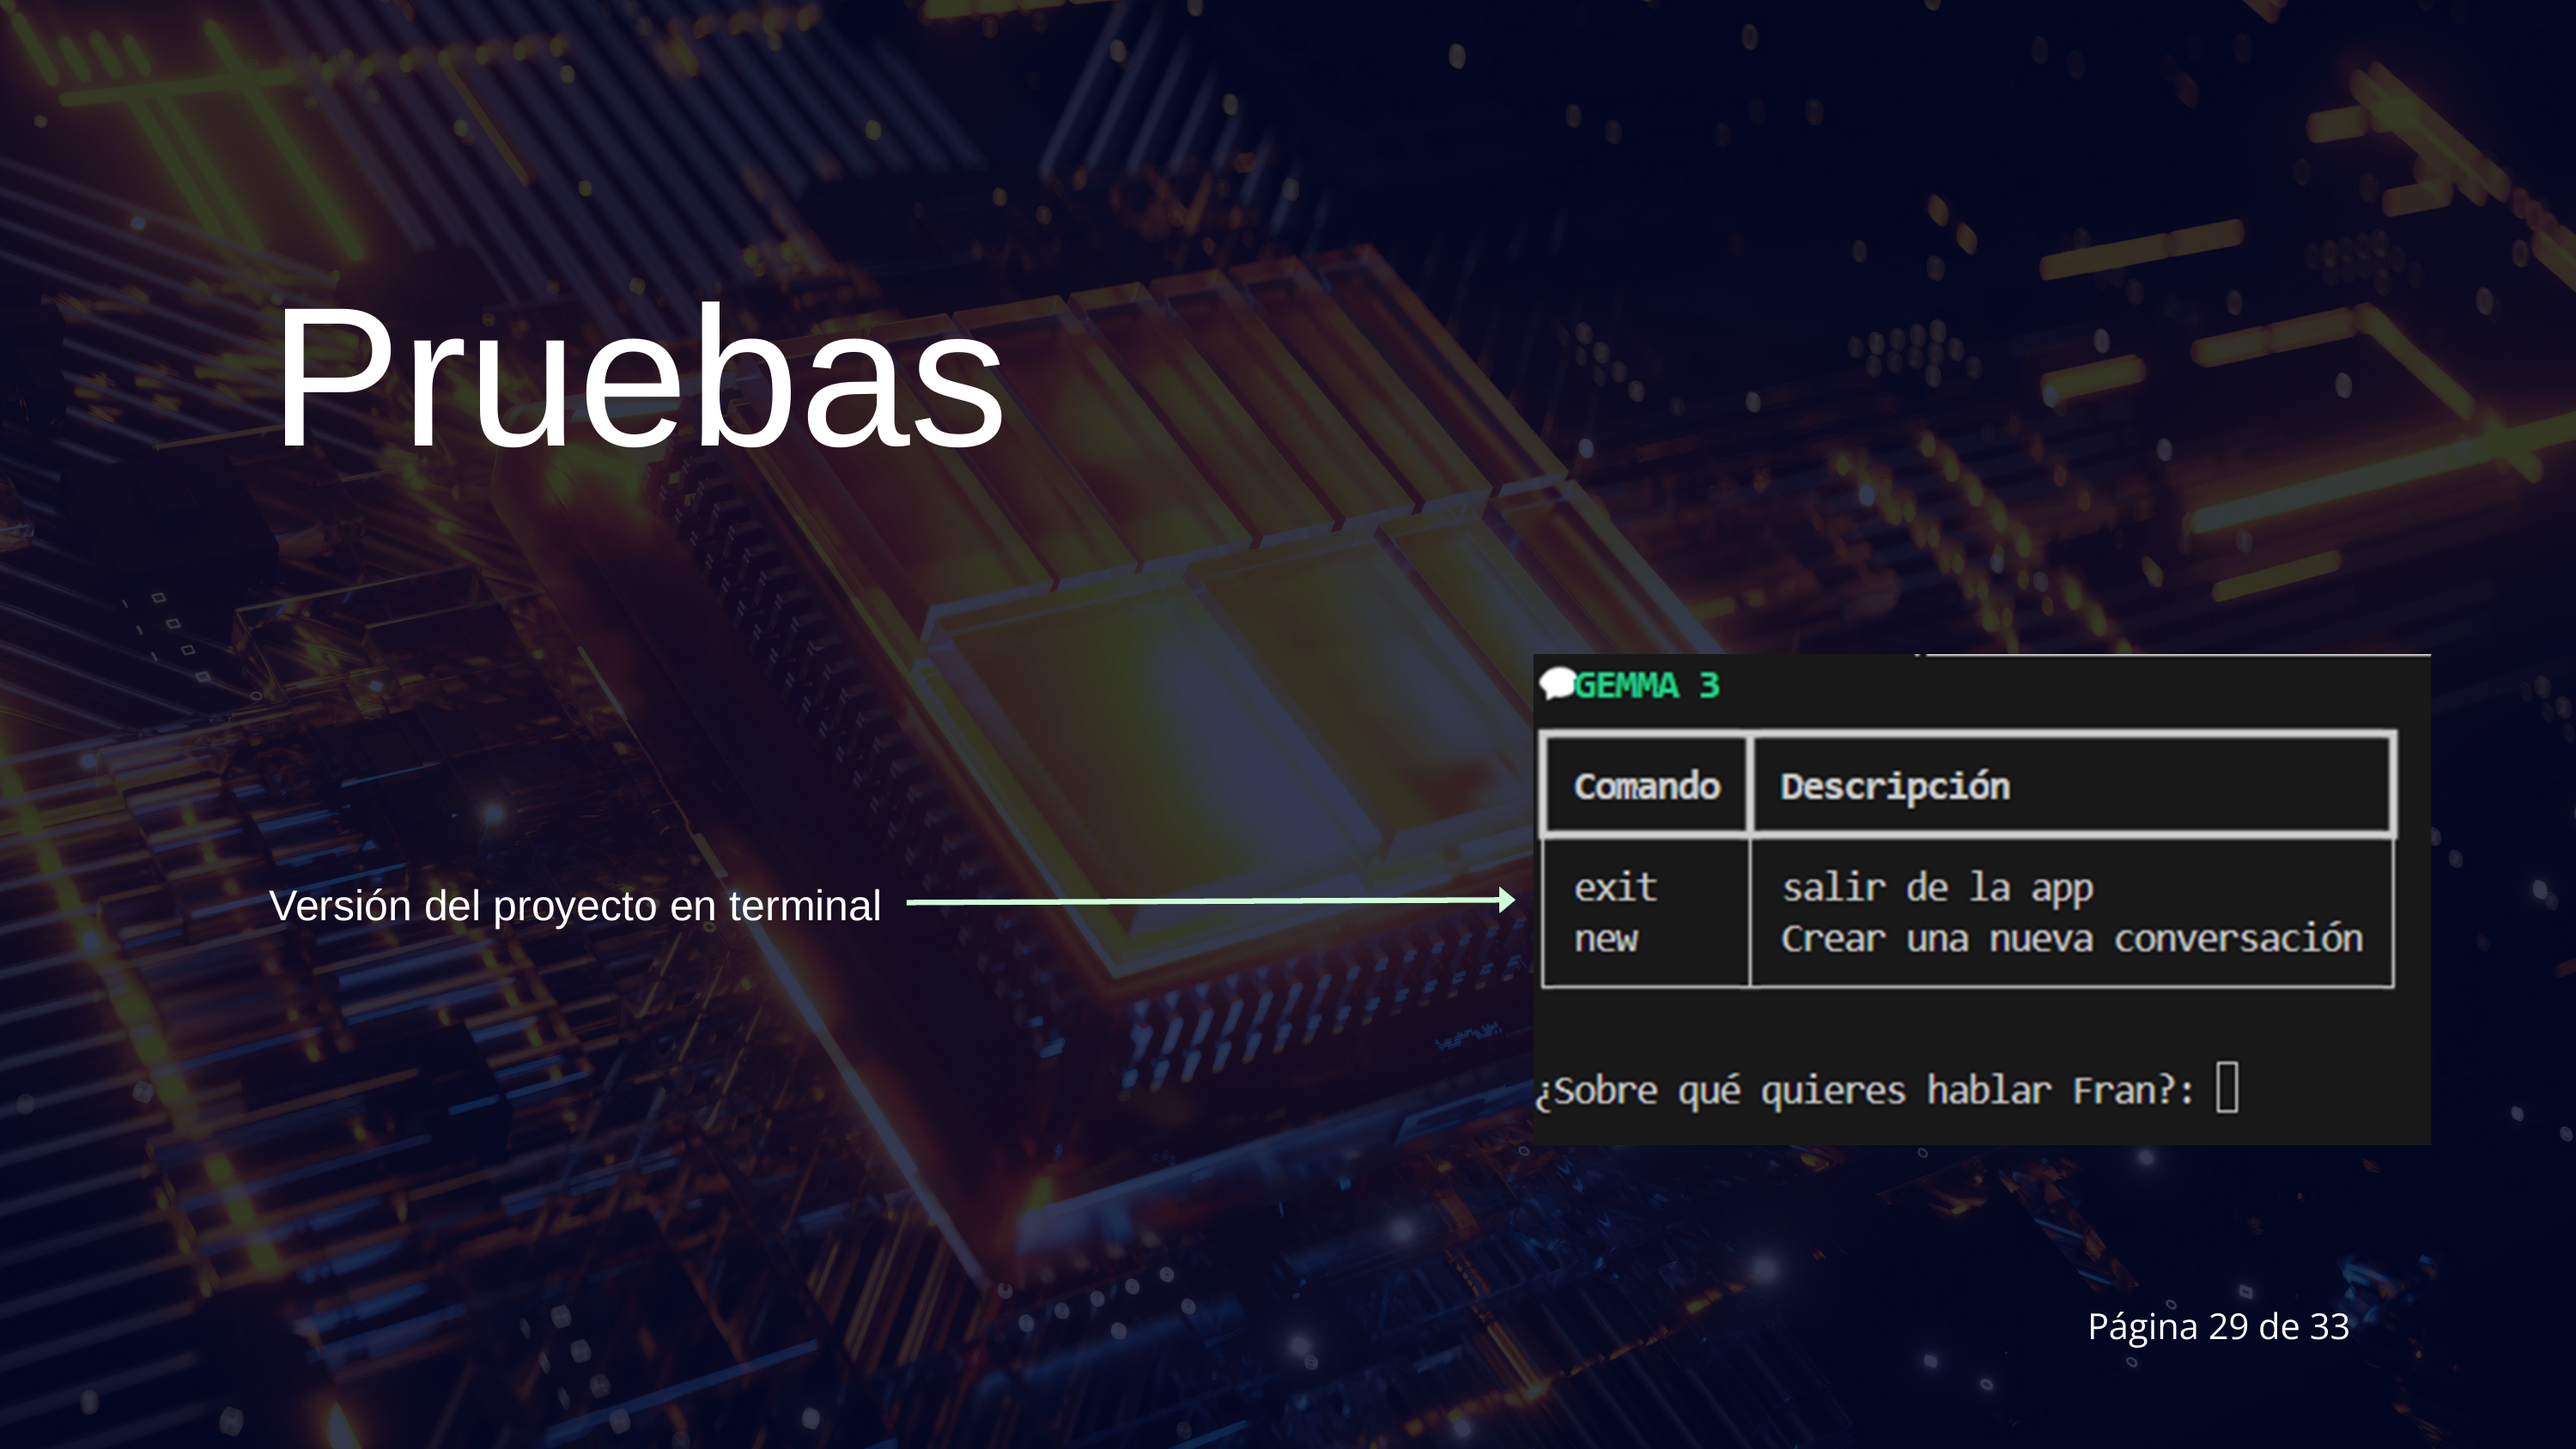

Pruebas

Versión del proyecto en terminal

Página 29 de 33